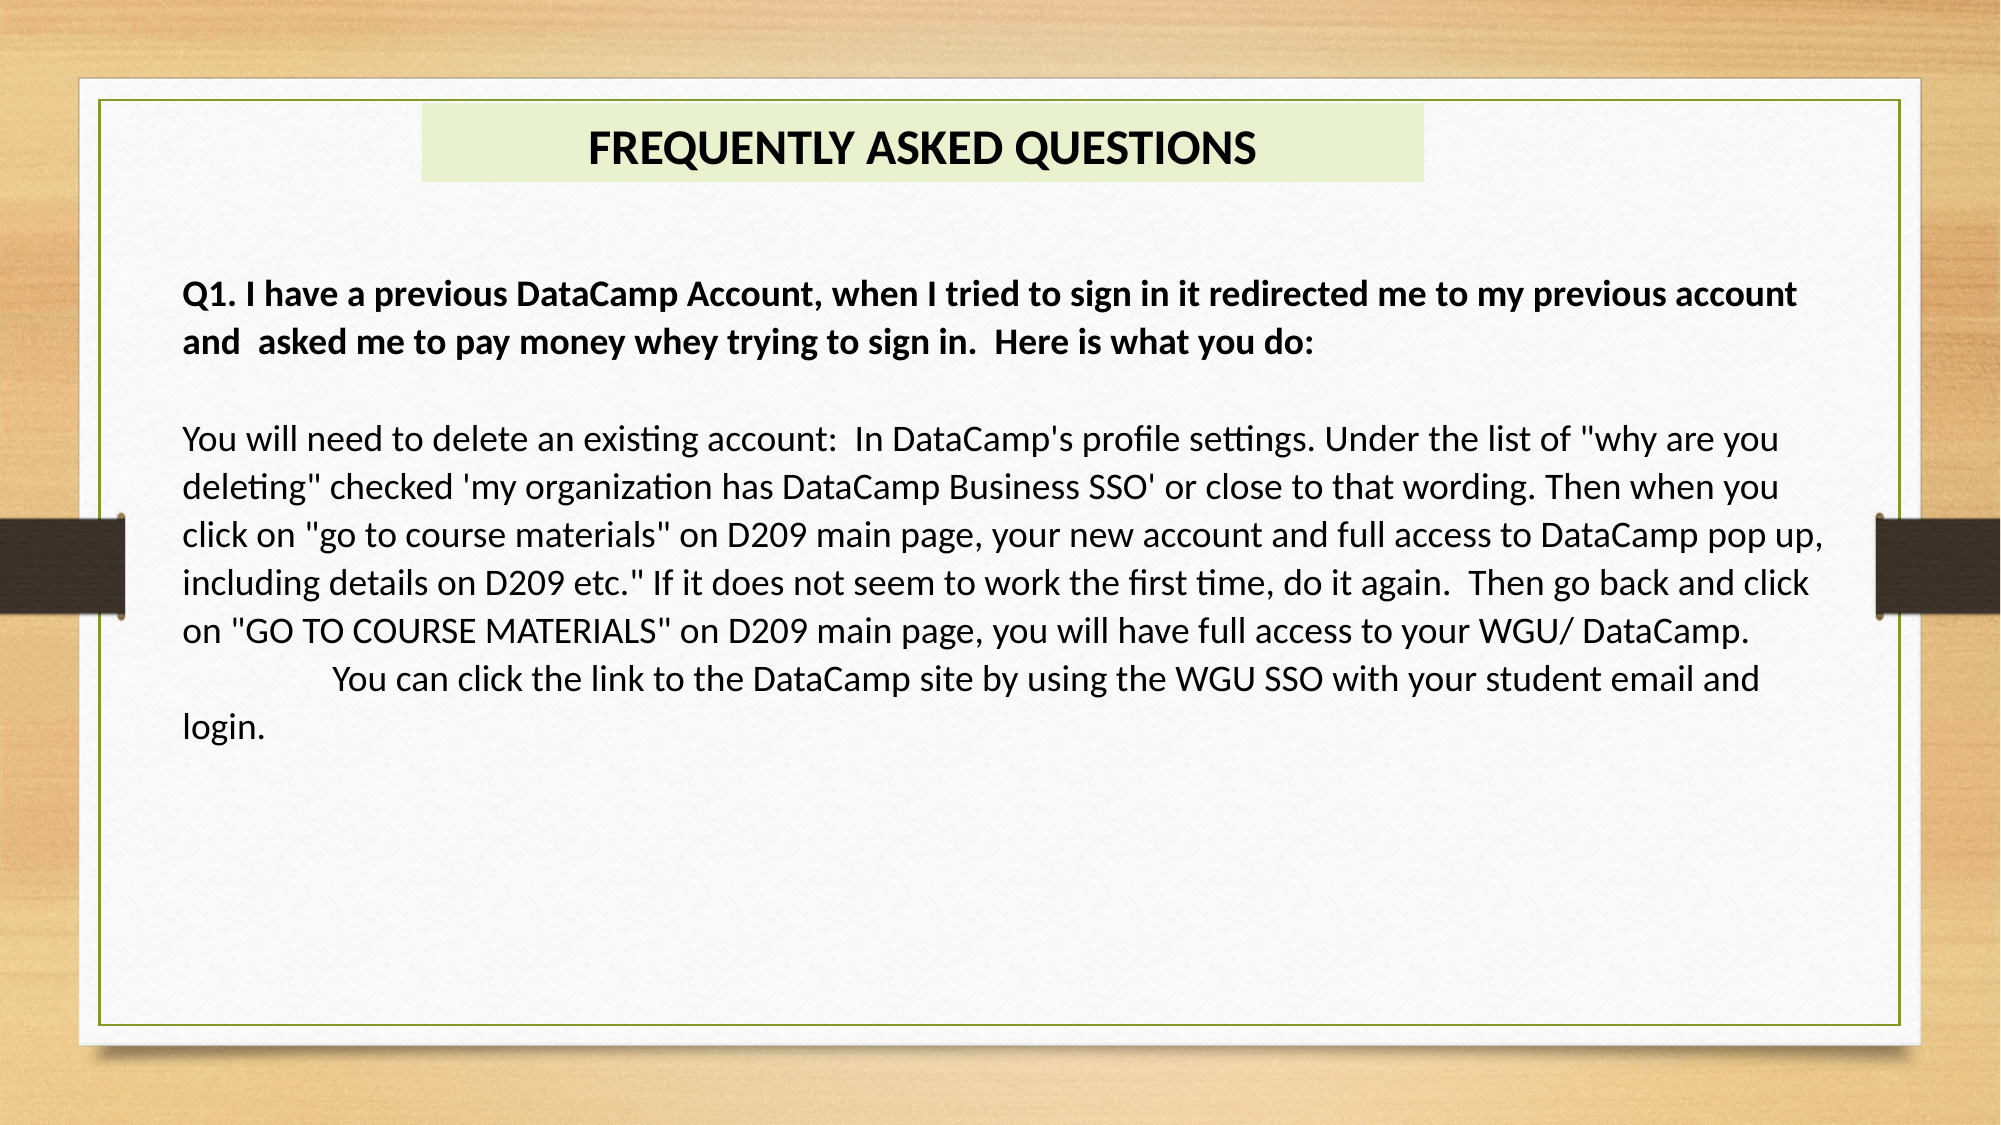

FREQUENTLY ASKED QUESTIONS
Q1. I have a previous DataCamp Account, when I tried to sign in it redirected me to my previous account and  asked me to pay money whey trying to sign in.  Here is what you do:

You will need to delete an existing account:  In DataCamp's profile settings. Under the list of "why are you deleting" checked 'my organization has DataCamp Business SSO' or close to that wording. Then when you click on "go to course materials" on D209 main page, your new account and full access to DataCamp pop up, including details on D209 etc." If it does not seem to work the first time, do it again.  Then go back and click on "GO TO COURSE MATERIALS" on D209 main page, you will have full access to your WGU/ DataCamp.
	You can click the link to the DataCamp site by using the WGU SSO with your student email and login.